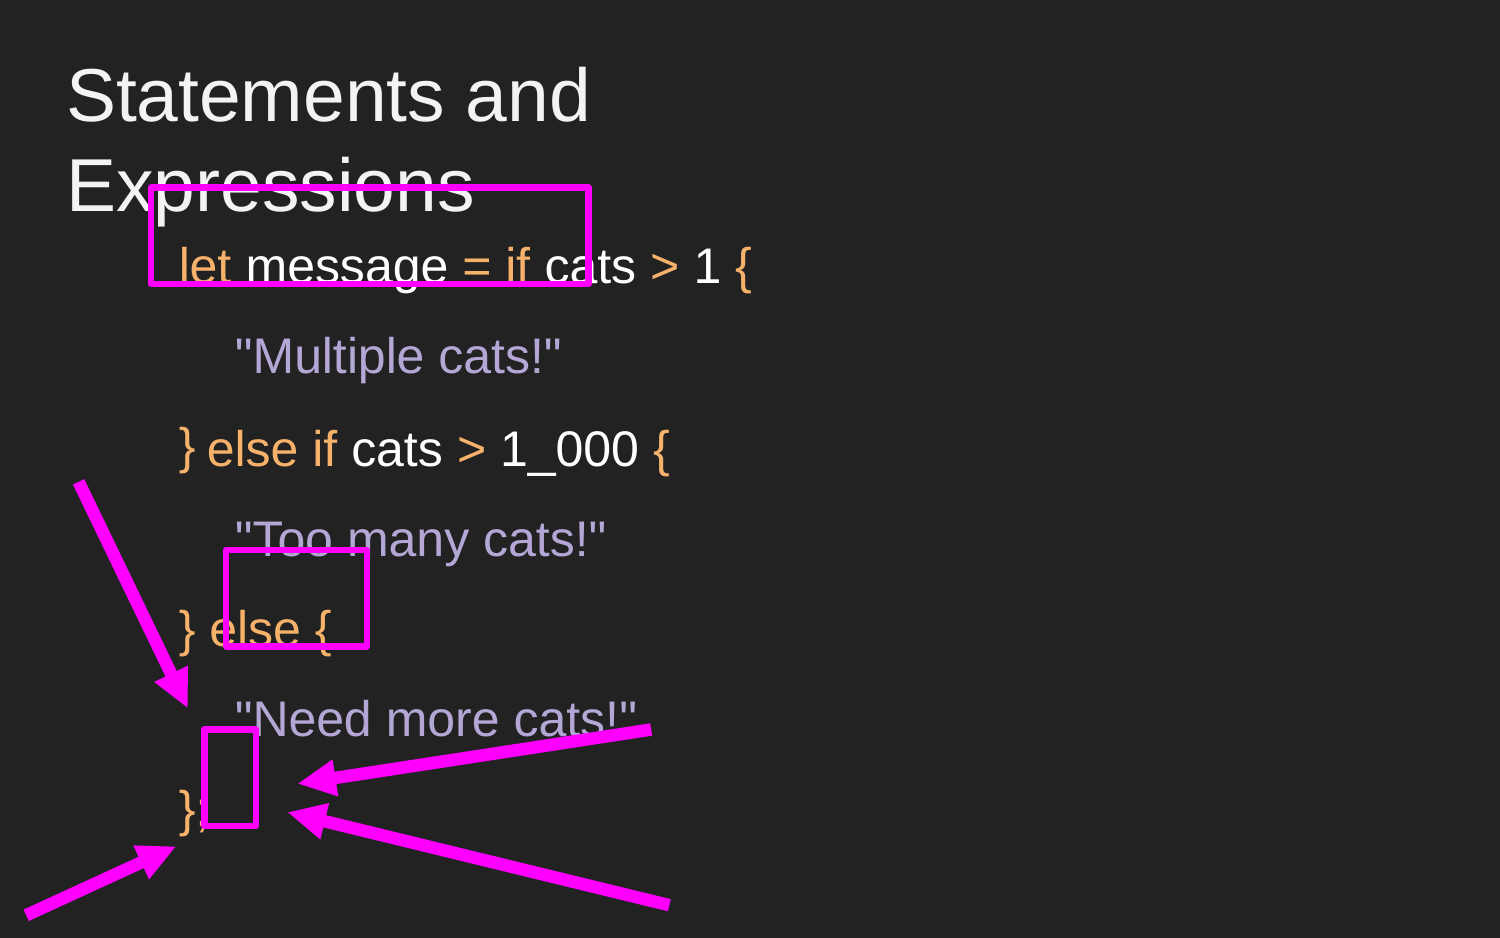

Statements and Expressions

let message = if cats > 1 {
    "Multiple cats!"
}
  else if cats > 1_000 {
    "Too many cats!"
} else {
    "Need more cats!"
};